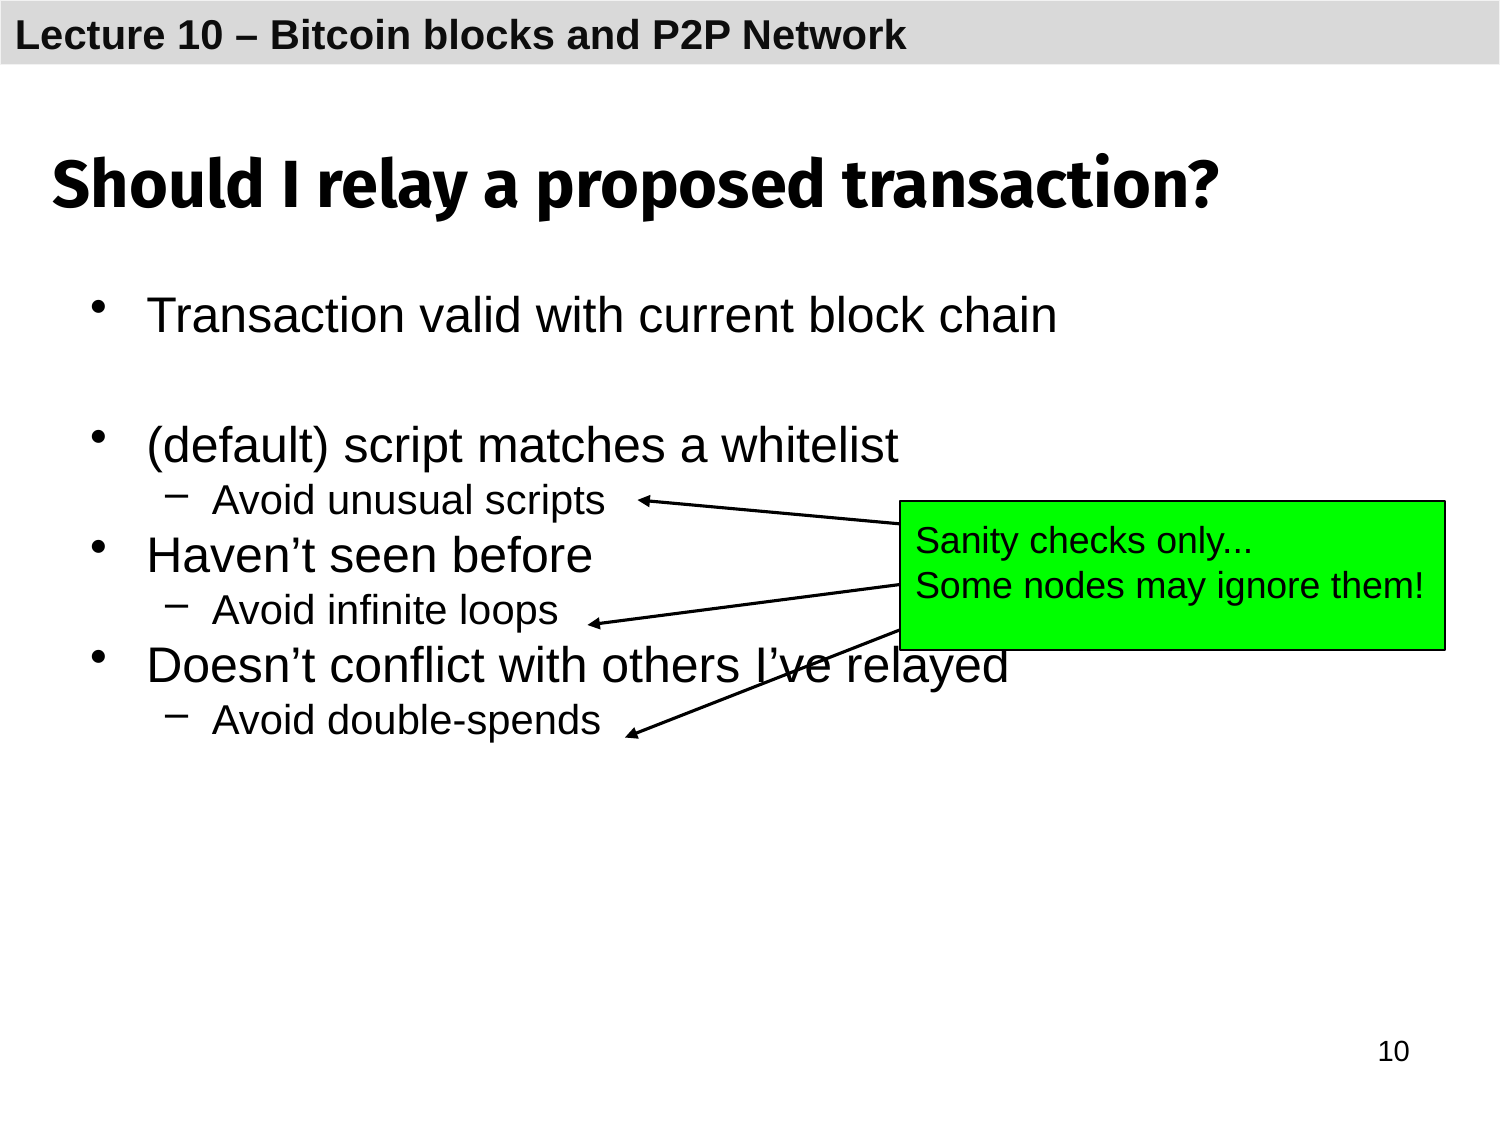

# Should I relay a proposed transaction?
Transaction valid with current block chain

(default) script matches a whitelist
Avoid unusual scripts
Haven’t seen before
Avoid infinite loops
Doesn’t conflict with others I’ve relayed
Avoid double-spends

Sanity checks only...
Some nodes may ignore them!
10